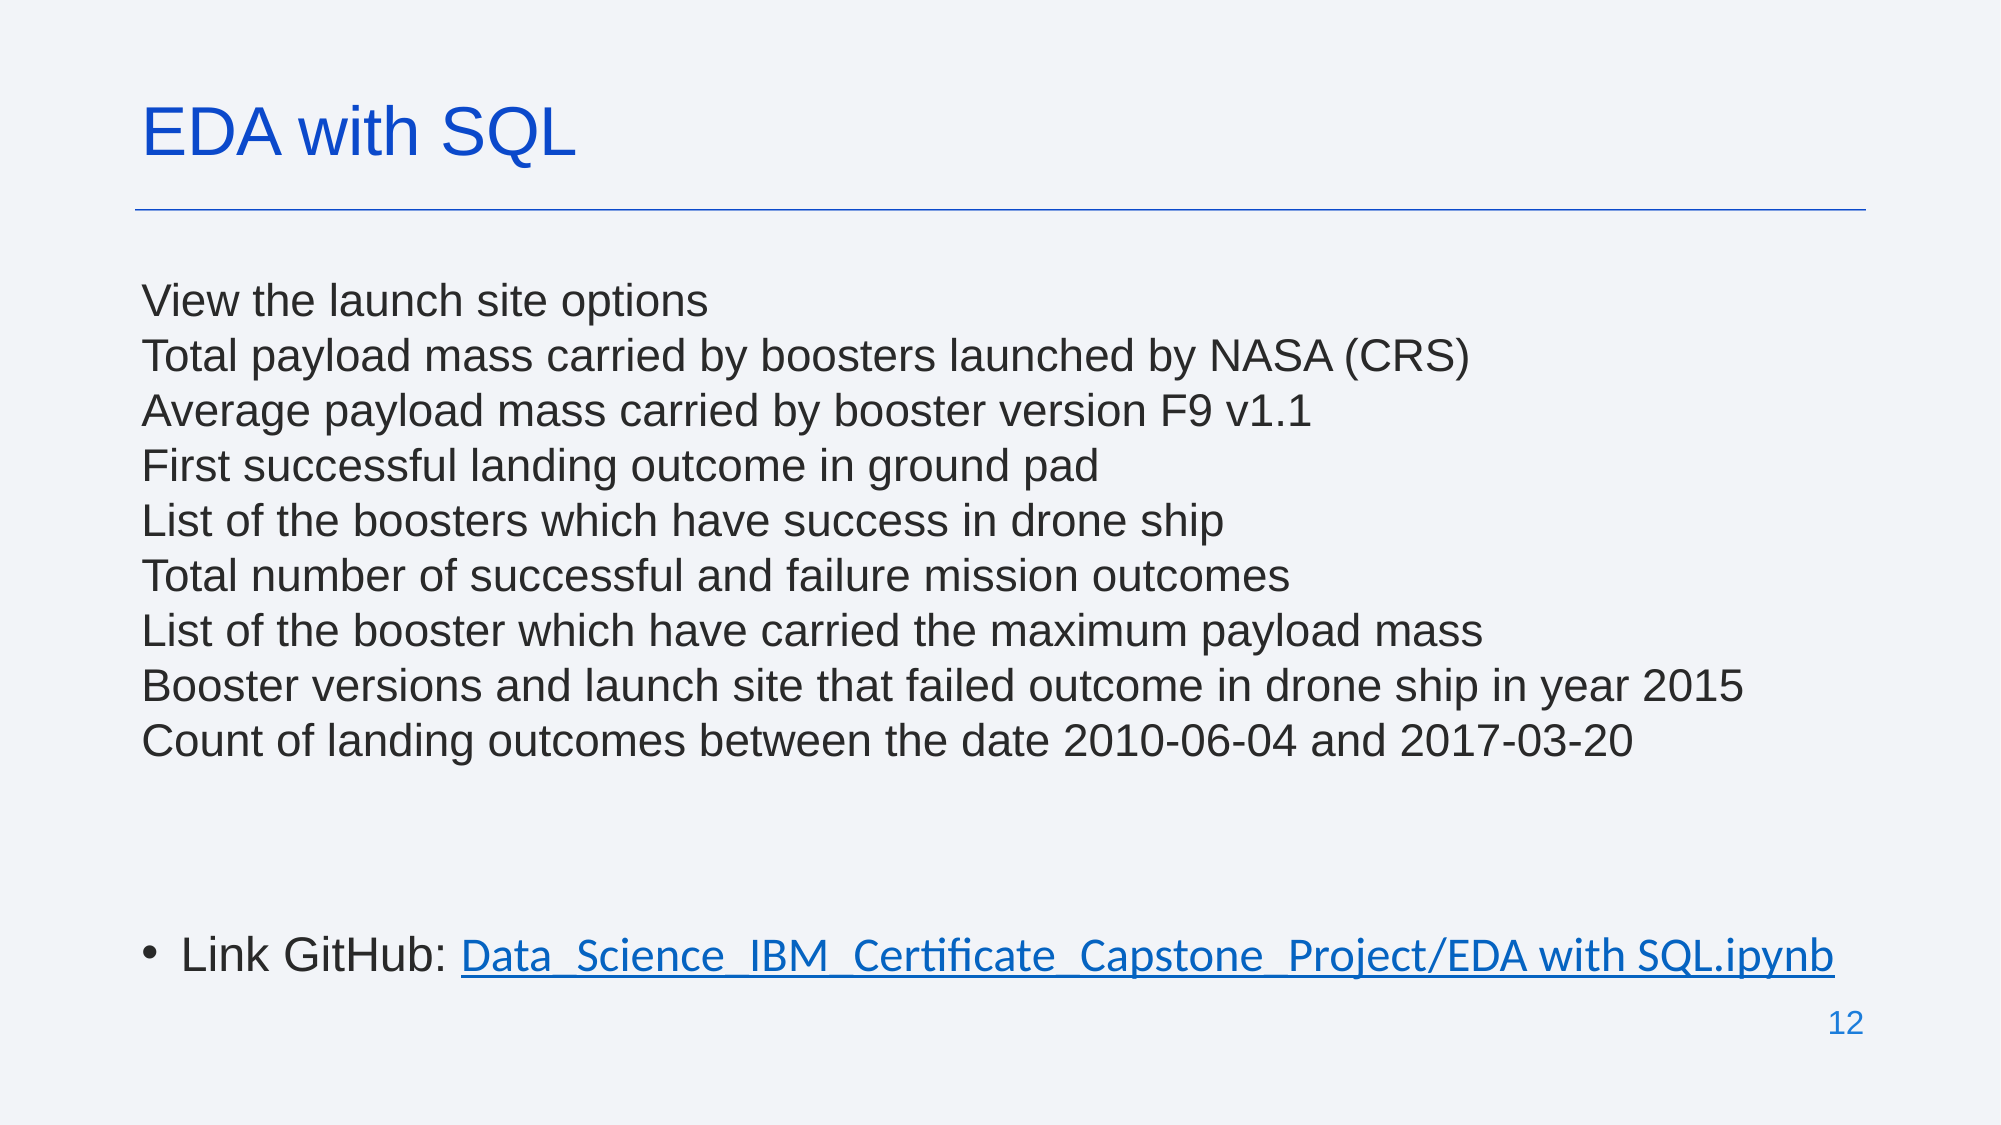

EDA with SQL
View the launch site options
Total payload mass carried by boosters launched by NASA (CRS)
Average payload mass carried by booster version F9 v1.1
First successful landing outcome in ground pad
List of the boosters which have success in drone ship
Total number of successful and failure mission outcomes
List of the booster which have carried the maximum payload mass
Booster versions and launch site that failed outcome in drone ship in year 2015
Count of landing outcomes between the date 2010-06-04 and 2017-03-20
Link GitHub: Data_Science_IBM_Certificate_Capstone_Project/EDA with SQL.ipynb
12